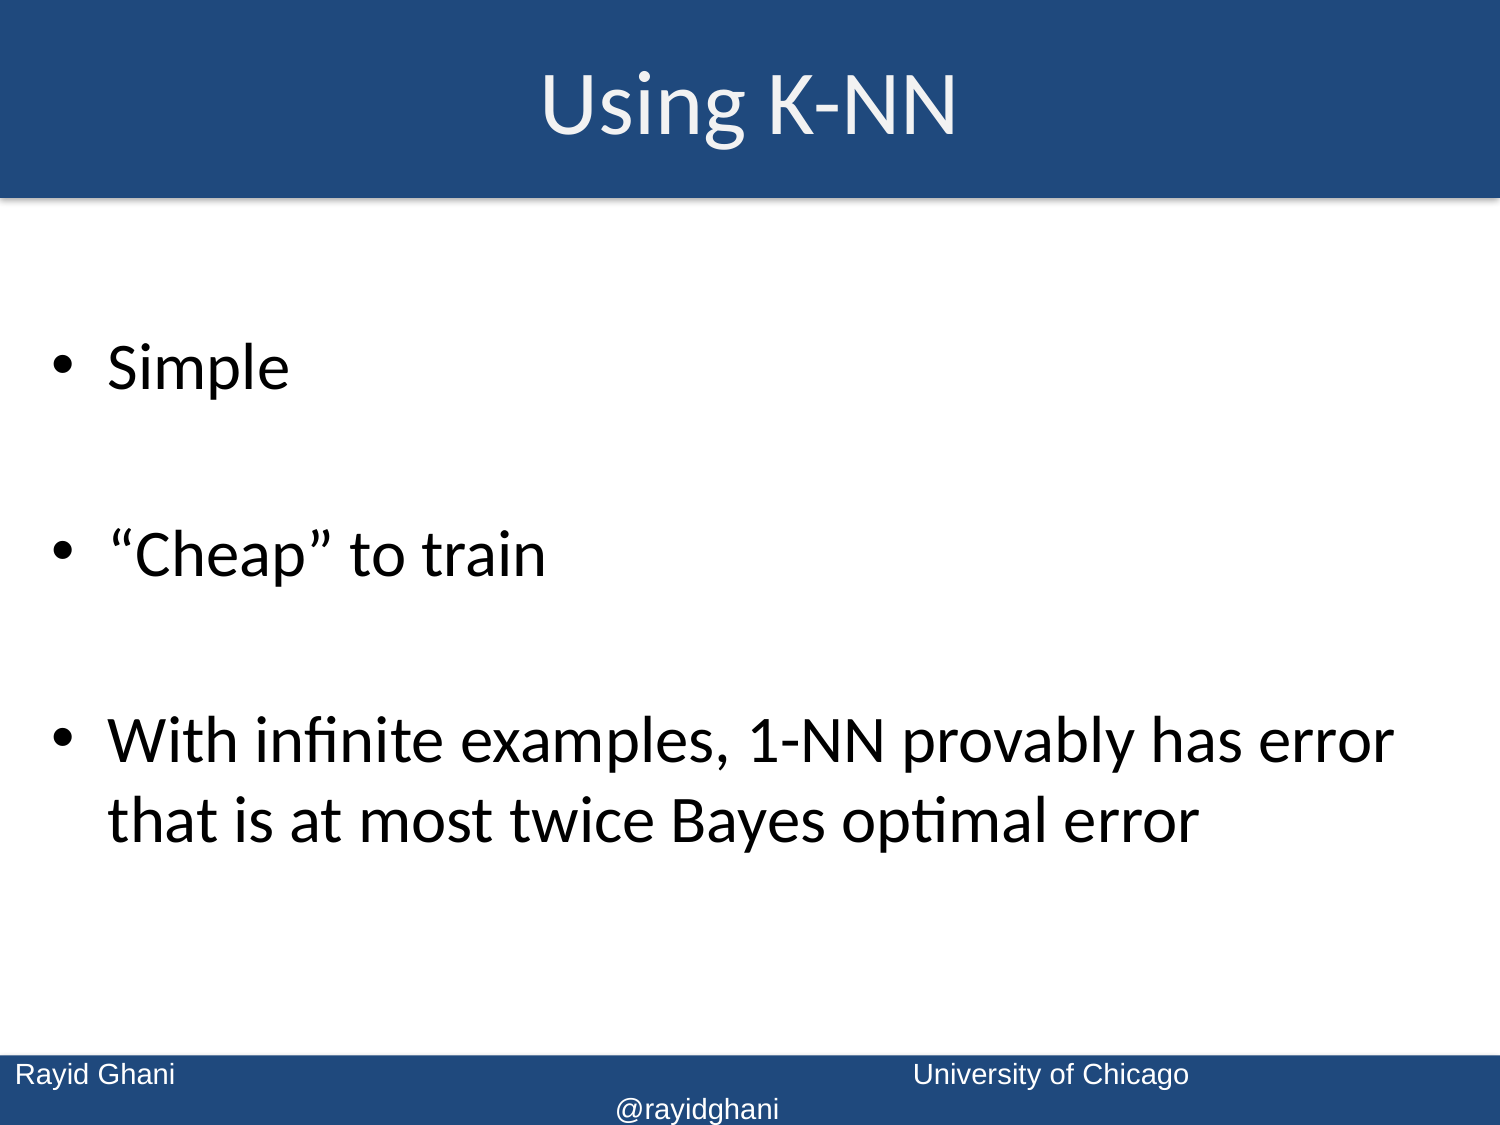

# Using K-NN

Simple

“Cheap” to train

With infinite examples, 1-NN provably has error that is at most twice Bayes optimal error